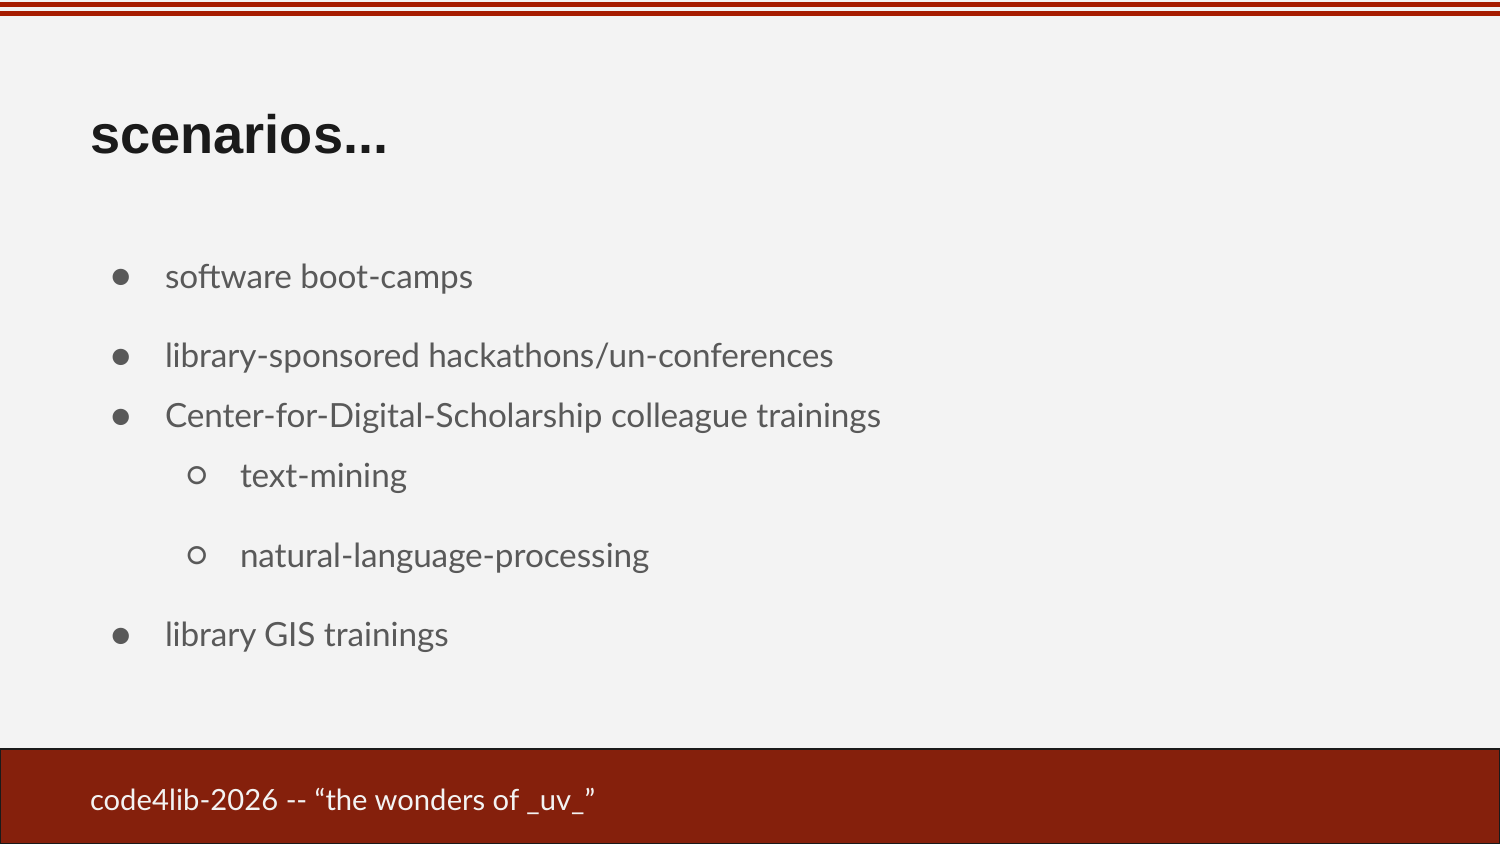

# scenarios...
software boot-camps
library-sponsored hackathons/un-conferences
Center-for-Digital-Scholarship colleague trainings
text-mining
natural-language-processing
library GIS trainings